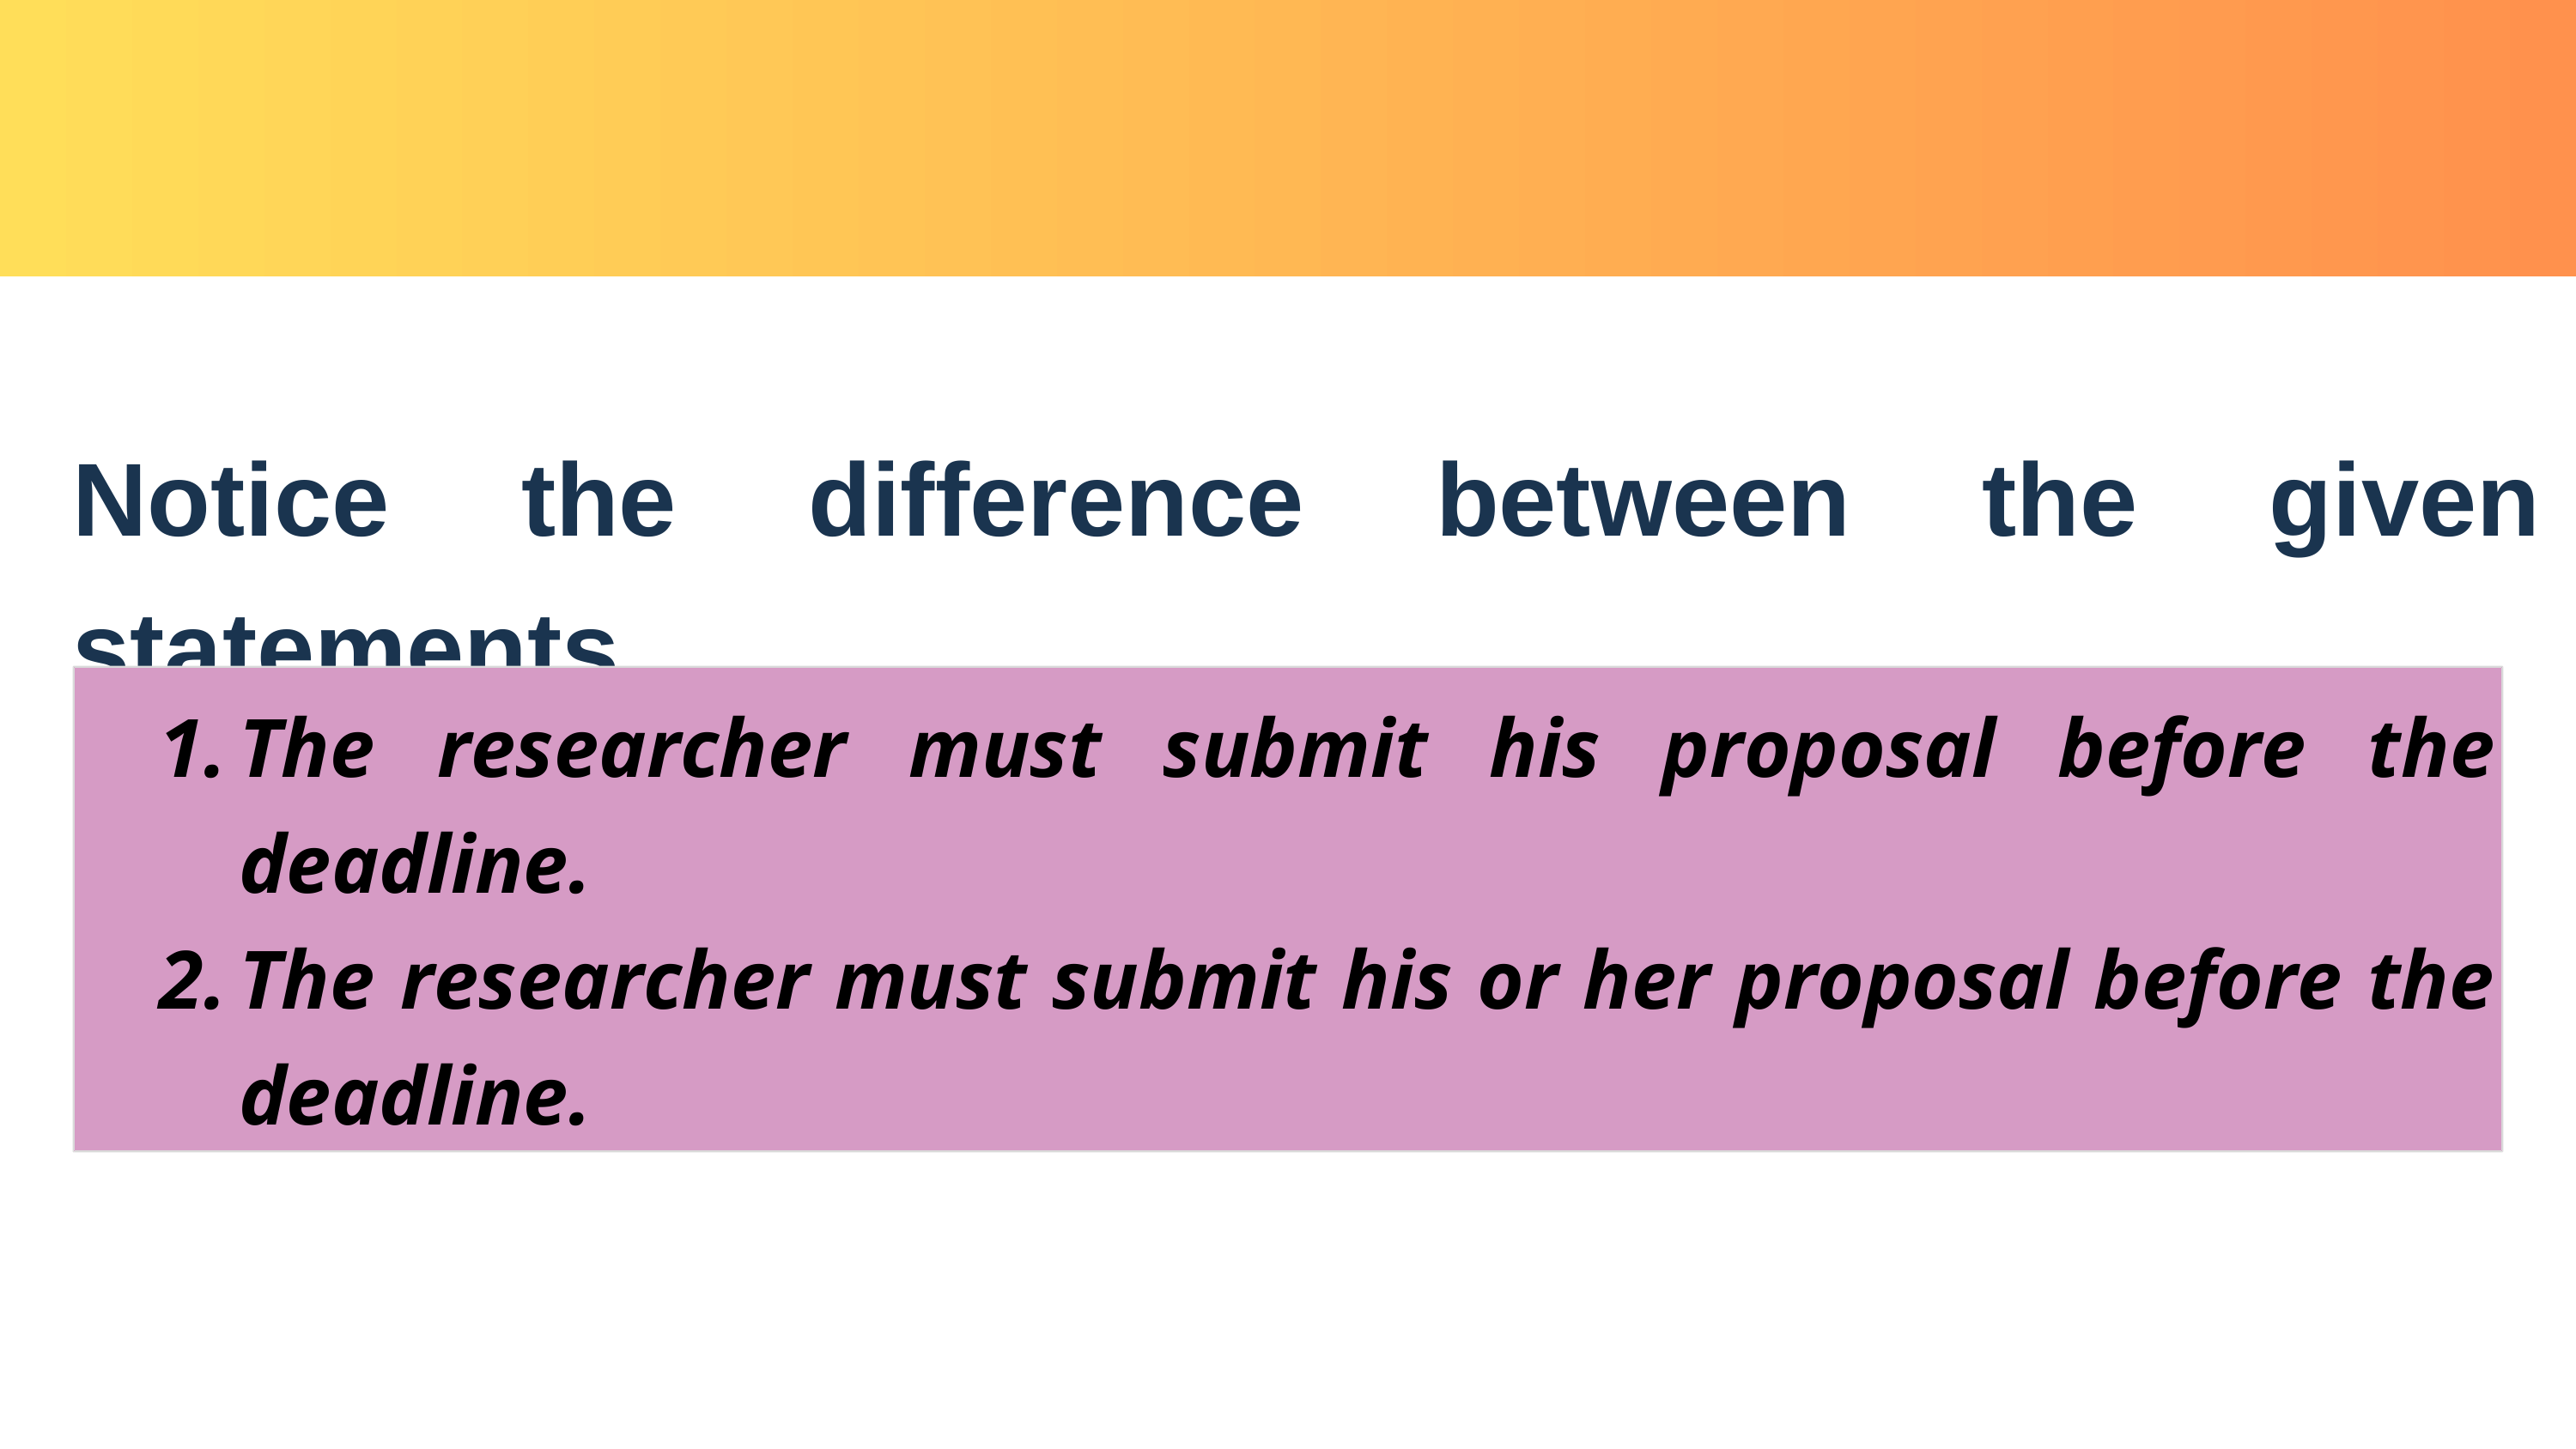

Notice the difference between the given statements.

The researcher must submit his proposal before the deadline.
The researcher must submit his or her proposal before the deadline.